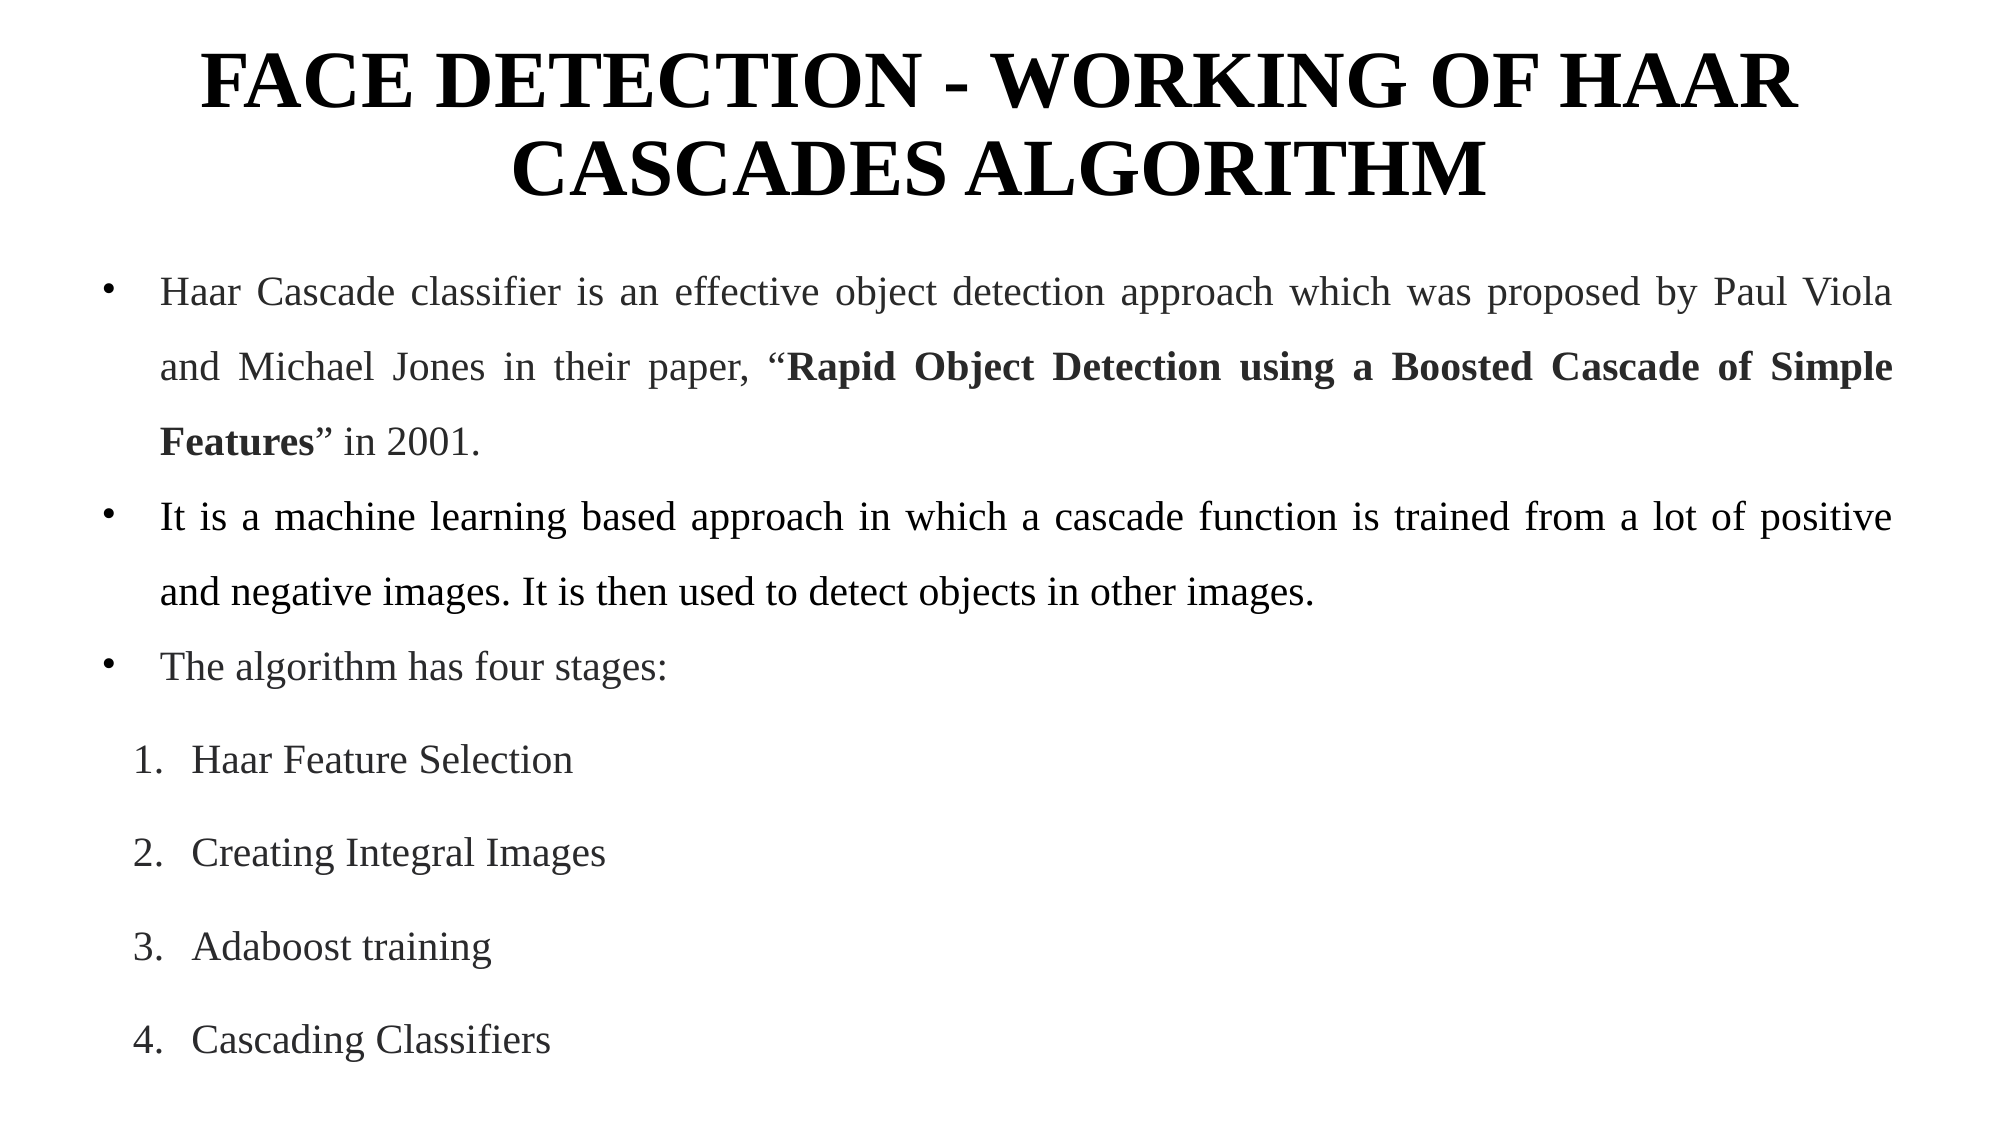

# FACE DETECTION - WORKING OF HAAR CASCADES ALGORITHM
Haar Cascade classifier is an effective object detection approach which was proposed by Paul Viola and Michael Jones in their paper, “Rapid Object Detection using a Boosted Cascade of Simple Features” in 2001.
It is a machine learning based approach in which a cascade function is trained from a lot of positive and negative images. It is then used to detect objects in other images.
The algorithm has four stages:
Haar Feature Selection
Creating Integral Images
Adaboost training
Cascading Classifiers